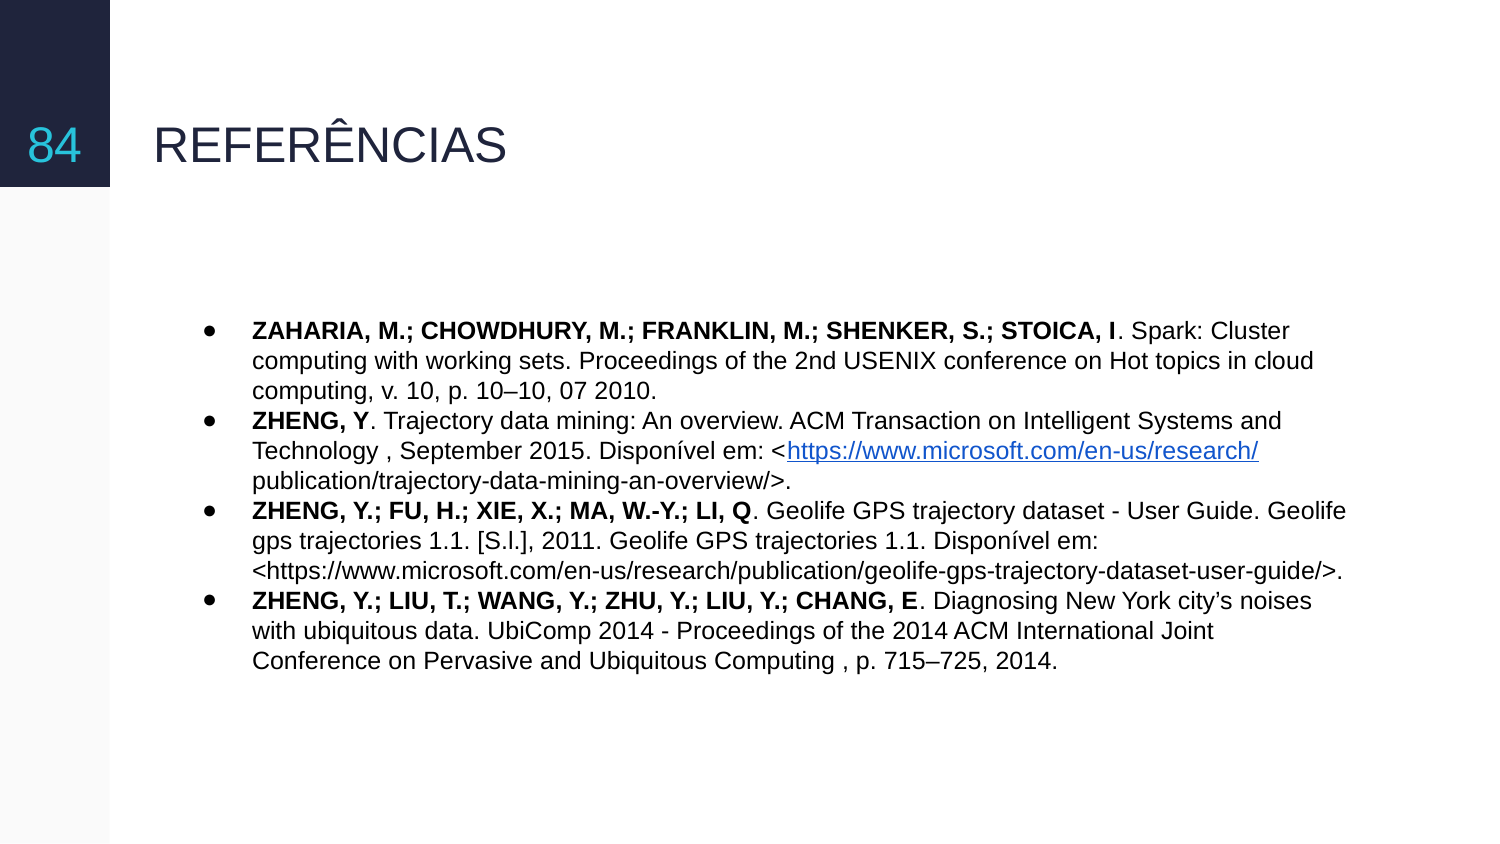

84
# REFERÊNCIAS
ZAHARIA, M.; CHOWDHURY, M.; FRANKLIN, M.; SHENKER, S.; STOICA, I. Spark: Cluster computing with working sets. Proceedings of the 2nd USENIX conference on Hot topics in cloud computing, v. 10, p. 10–10, 07 2010.
ZHENG, Y. Trajectory data mining: An overview. ACM Transaction on Intelligent Systems and Technology , September 2015. Disponível em: <https://www.microsoft.com/en-us/research/ publication/trajectory-data-mining-an-overview/>.
ZHENG, Y.; FU, H.; XIE, X.; MA, W.-Y.; LI, Q. Geolife GPS trajectory dataset - User Guide. Geolife gps trajectories 1.1. [S.l.], 2011. Geolife GPS trajectories 1.1. Disponível em: <https://www.microsoft.com/en-us/research/publication/geolife-gps-trajectory-dataset-user-guide/>.
ZHENG, Y.; LIU, T.; WANG, Y.; ZHU, Y.; LIU, Y.; CHANG, E. Diagnosing New York city’s noises with ubiquitous data. UbiComp 2014 - Proceedings of the 2014 ACM International Joint Conference on Pervasive and Ubiquitous Computing , p. 715–725, 2014.